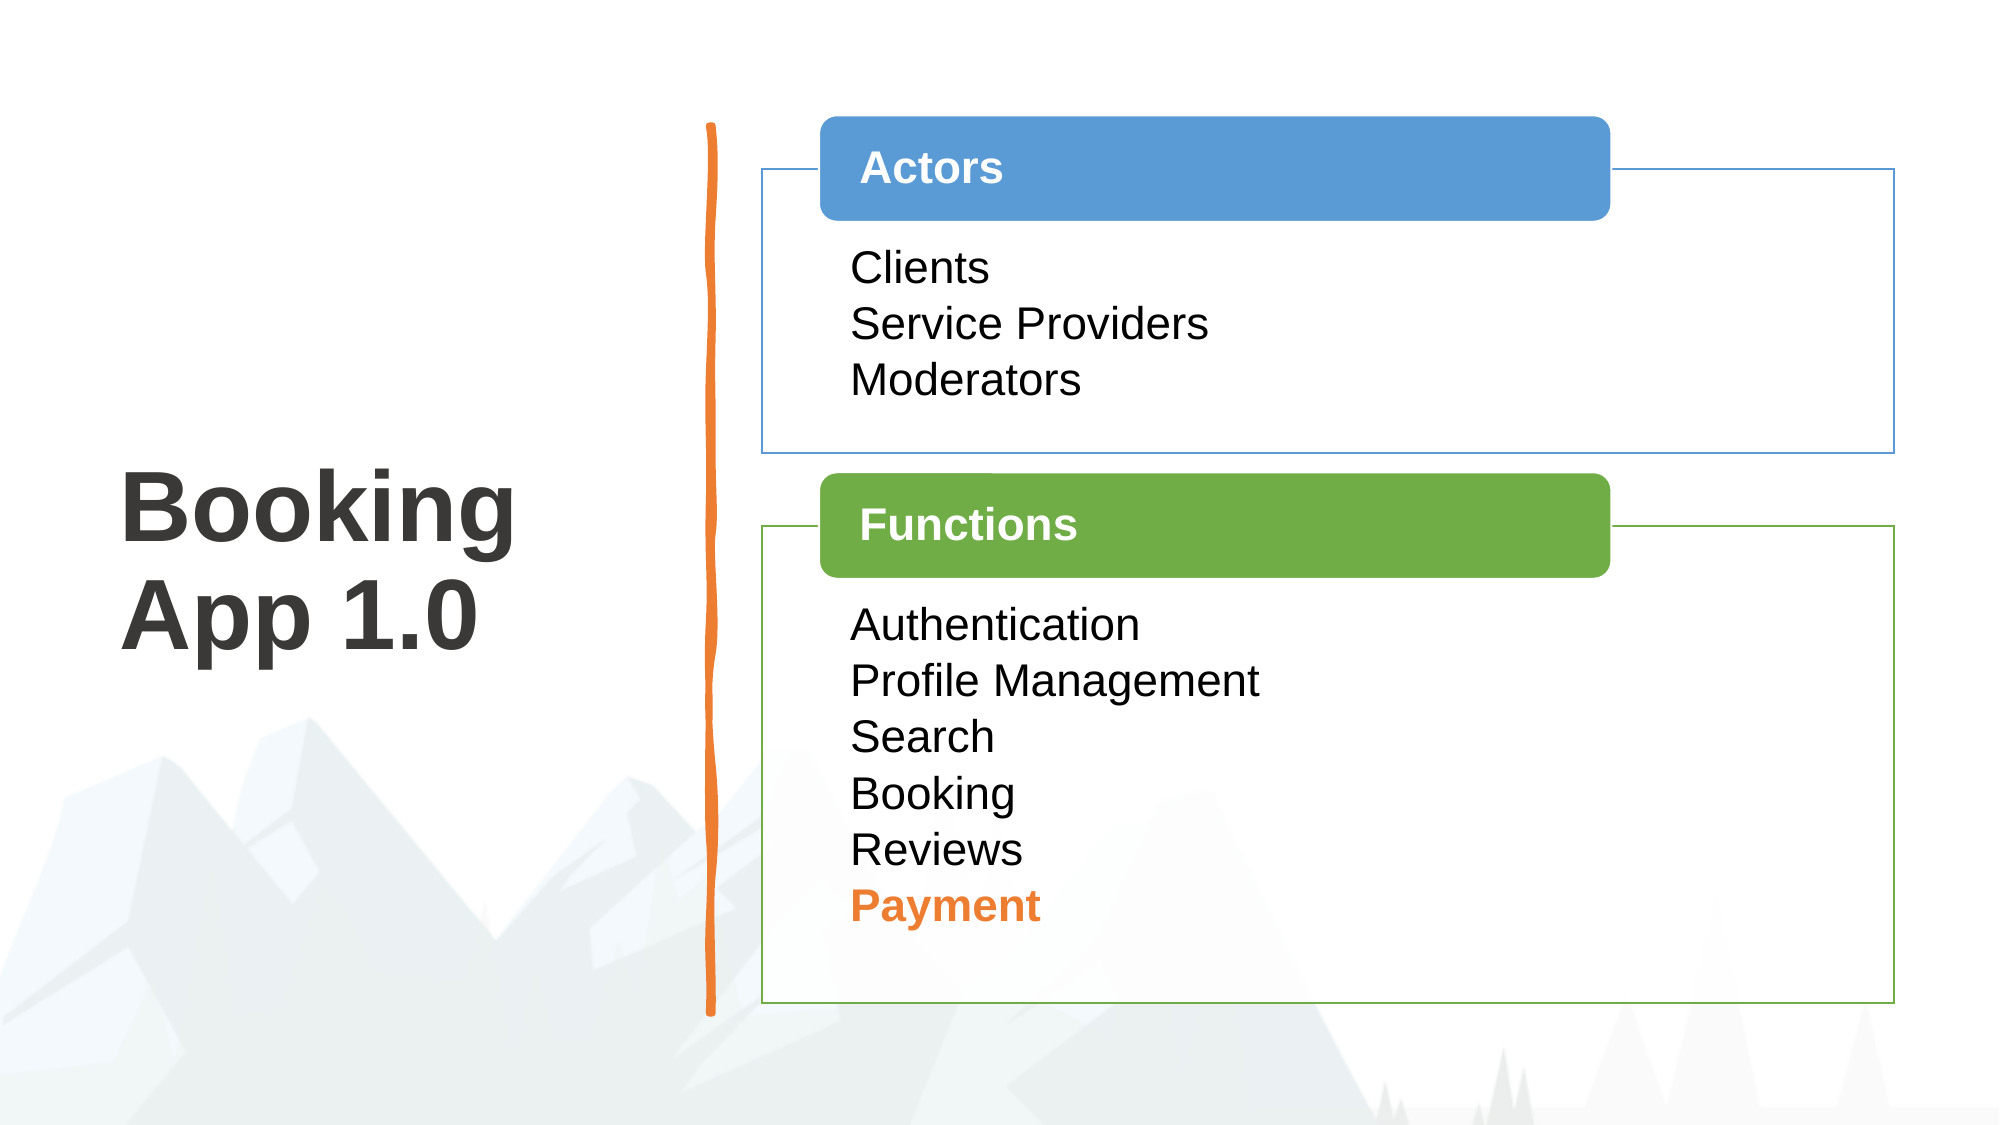

Clients
Service Providers
Moderators
Actors
Authentication
Profile Management
Search
Booking
Reviews
Payment
Functions
# Booking App 1.0